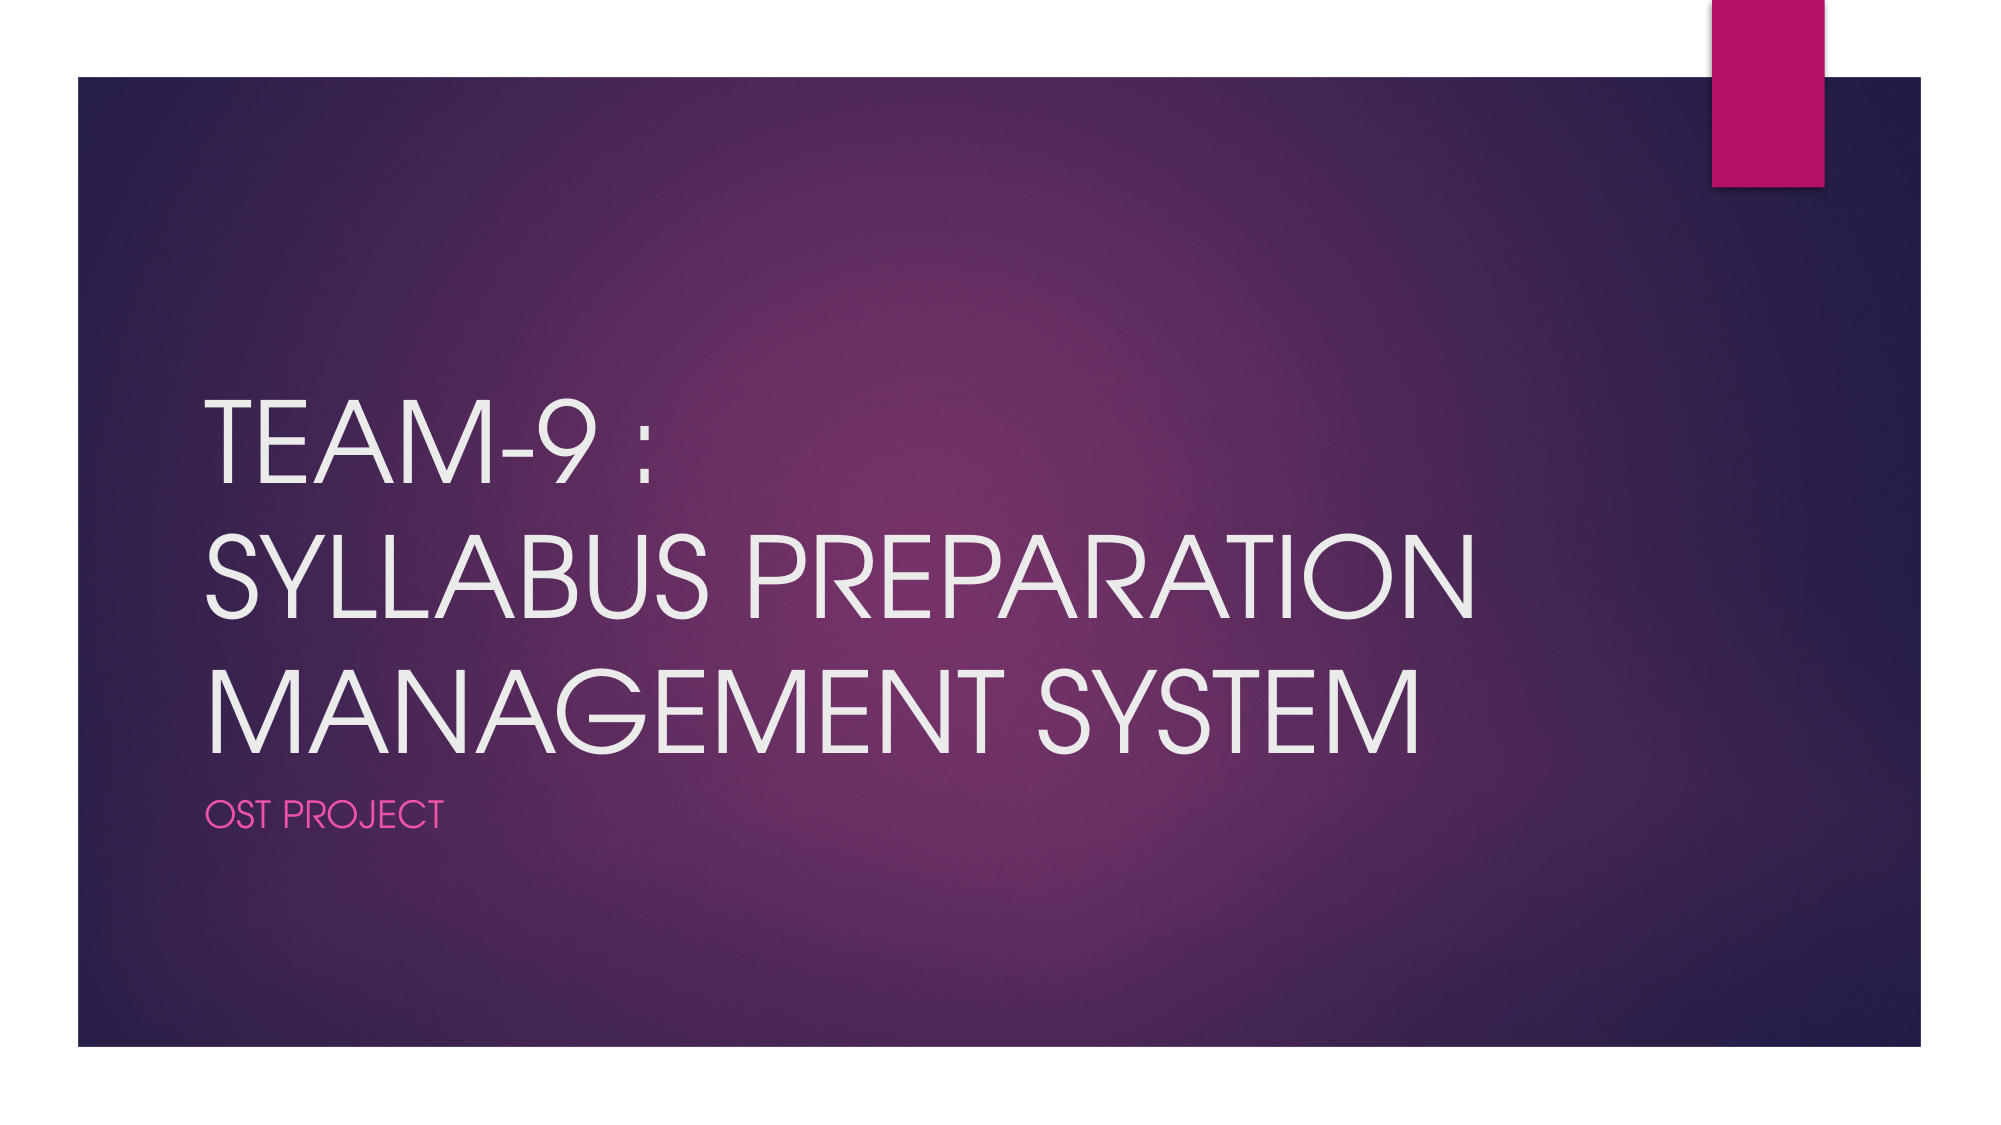

# TEAM-9 : SYLLABUS PREPARATION MANAGEMENT SYSTEM
Ost pROJECT